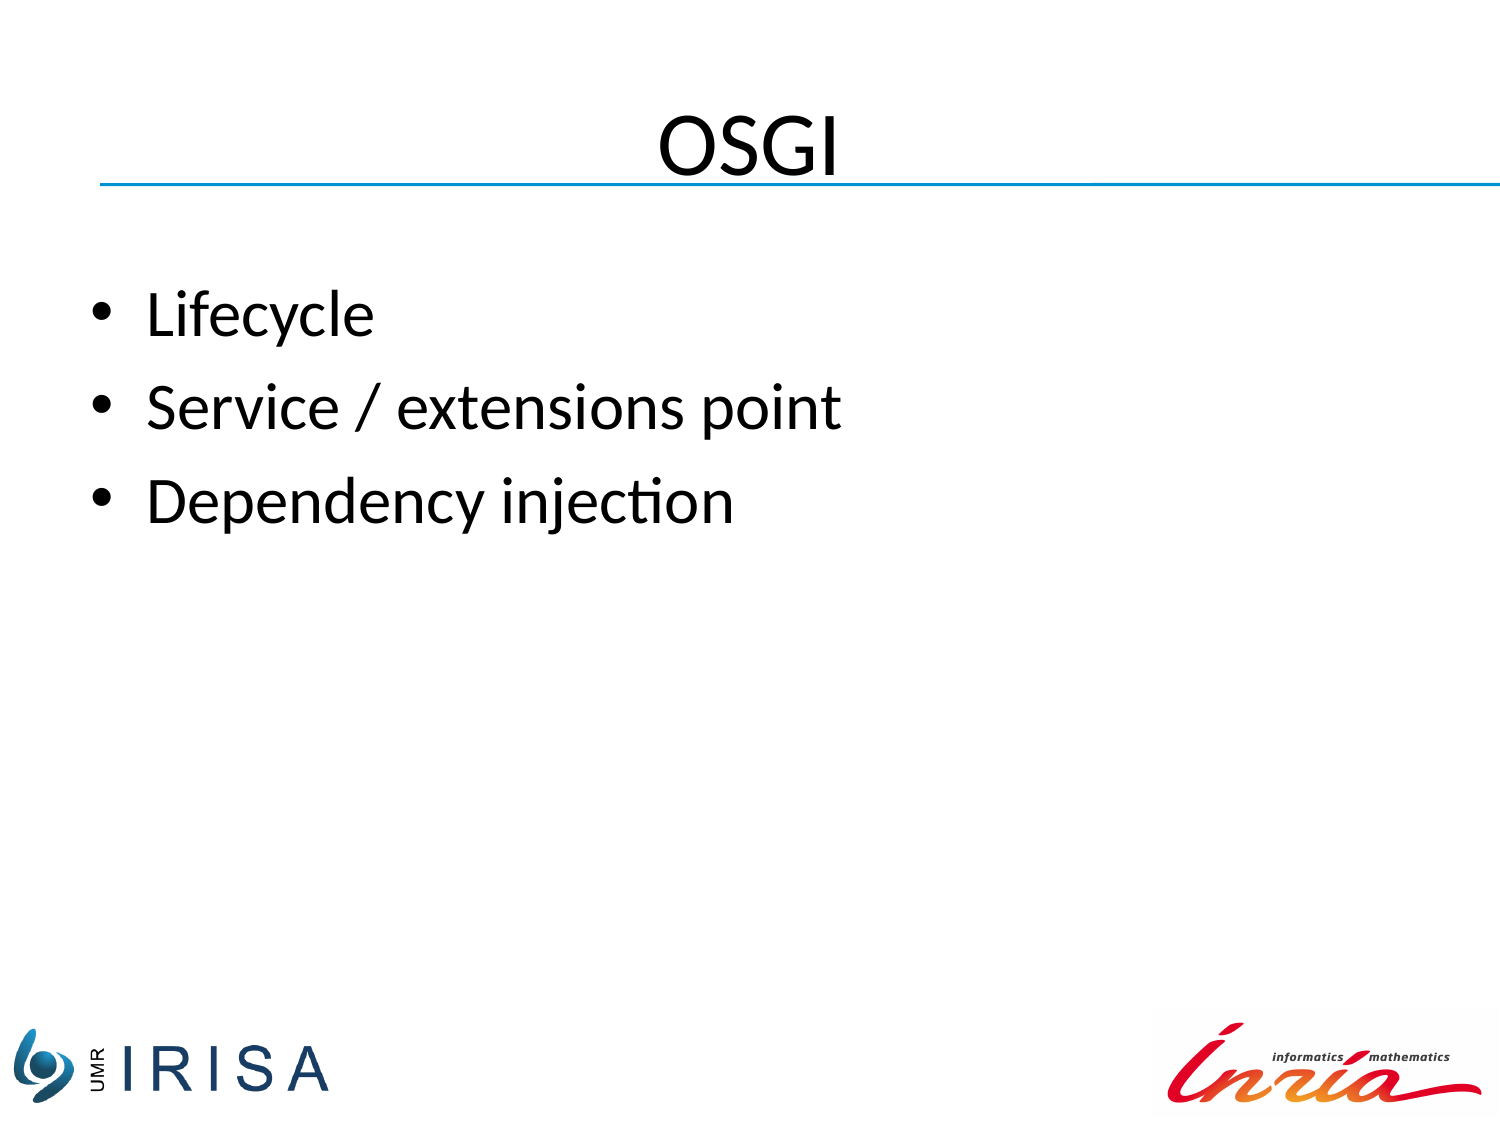

# OSGI
Lifecycle
Service / extensions point
Dependency injection